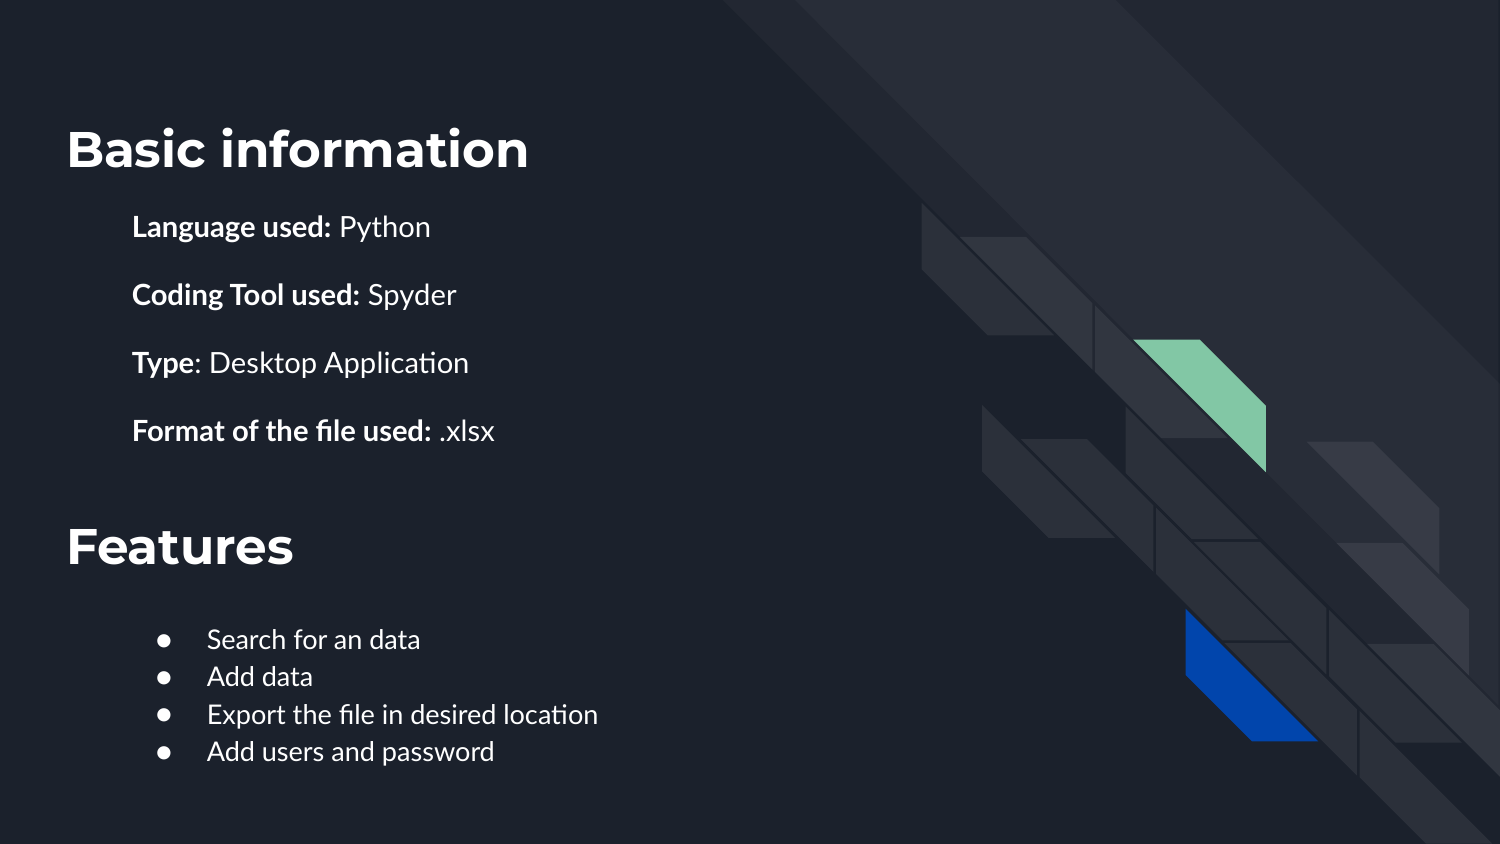

Basic information
Language used: Python
Coding Tool used: Spyder
Type: Desktop Application
Format of the file used: .xlsx

Search for an data
Add data
Export the file in desired location
Add users and password

# Features